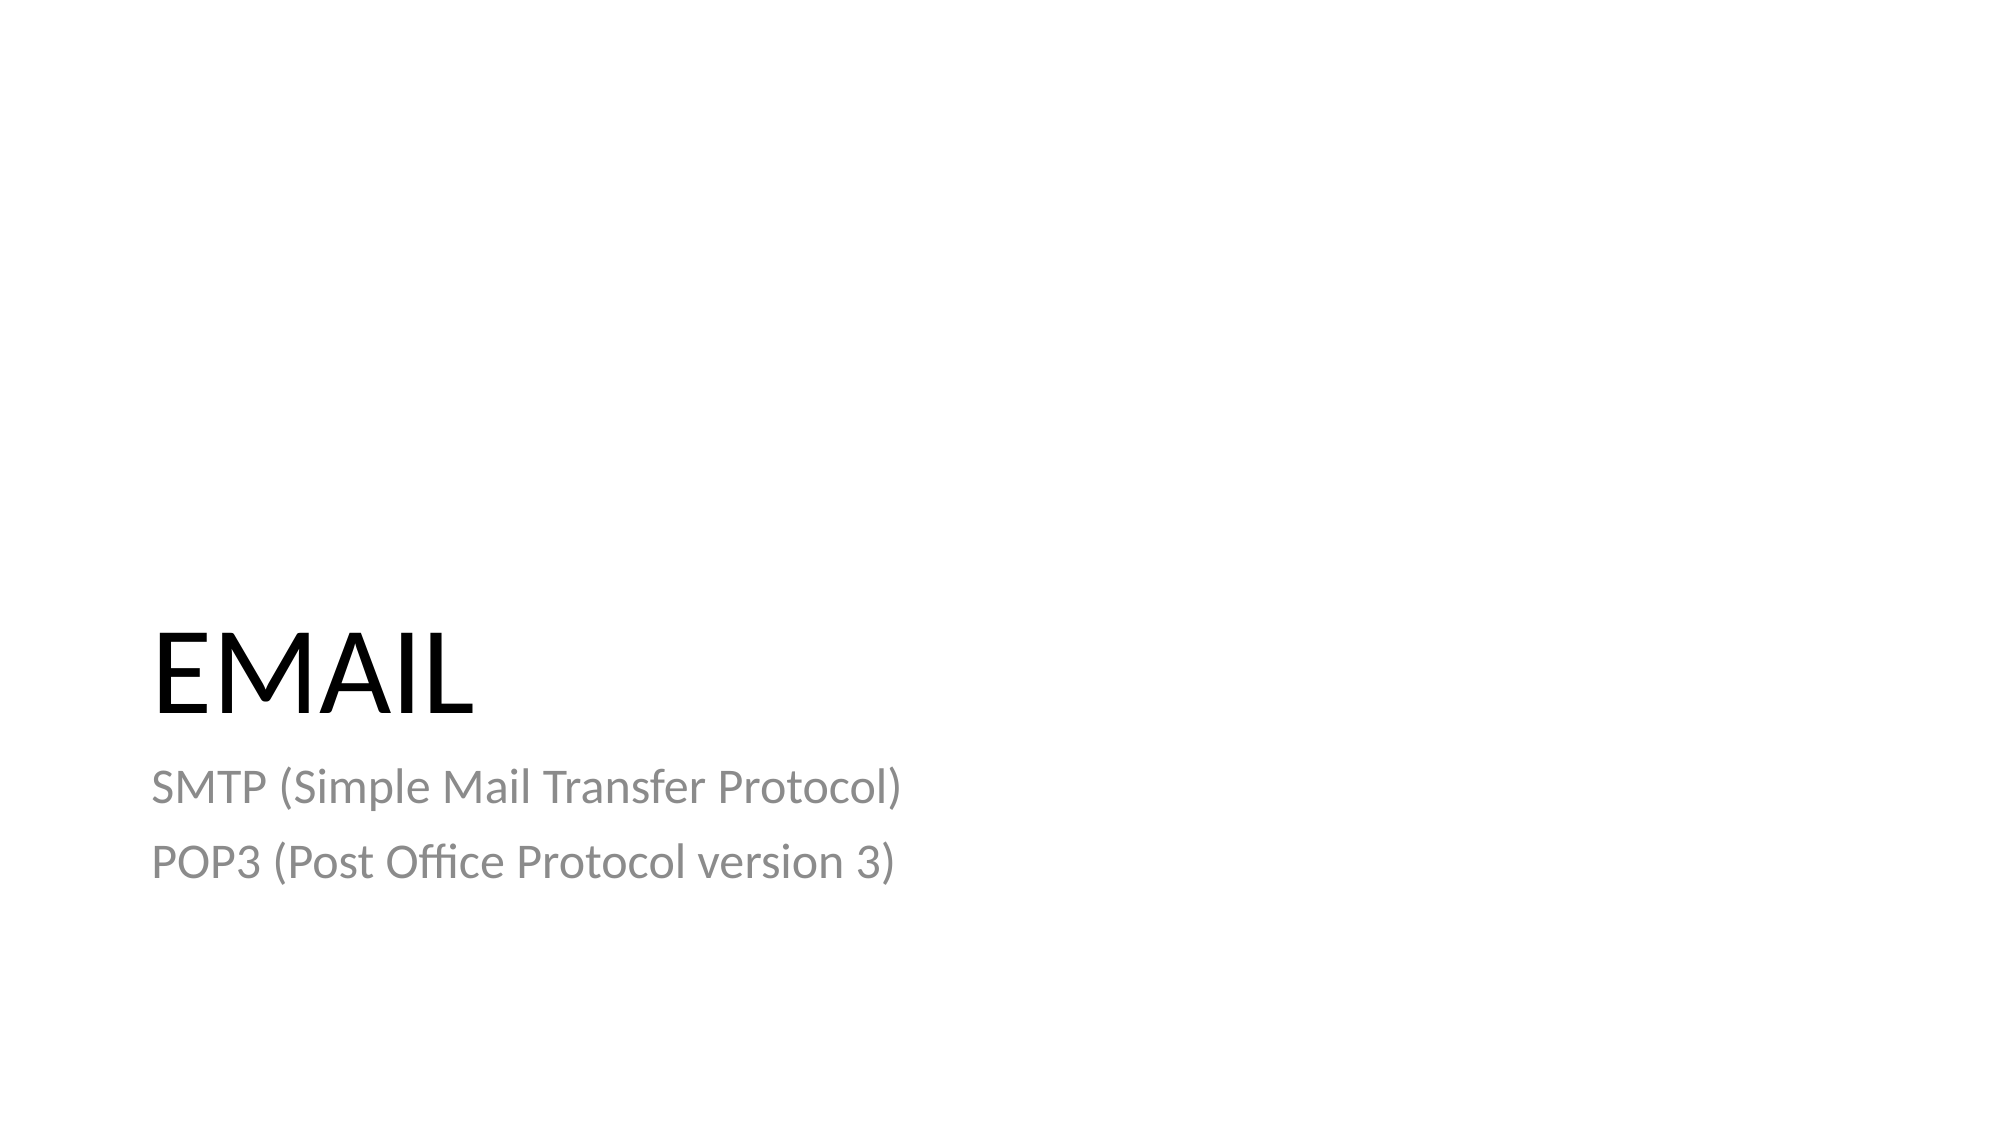

# EMAIL
SMTP (Simple Mail Transfer Protocol)
POP3 (Post Office Protocol version 3)